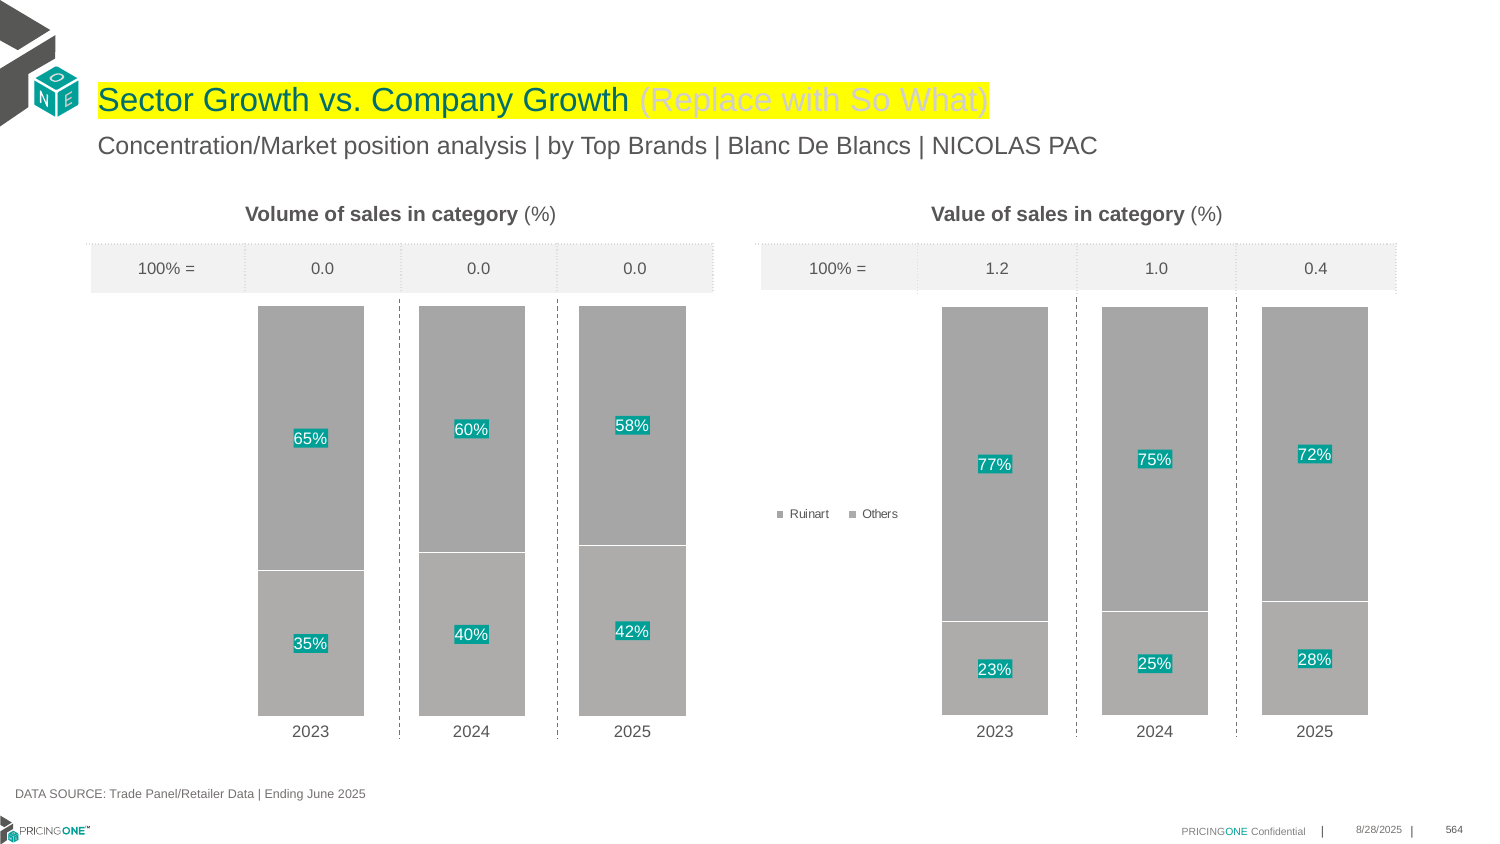

# Sector Growth vs. Company Growth (Replace with So What)
Concentration/Market position analysis | by Top Brands | Blanc De Blancs | NICOLAS PAC
| Volume of sales in category (%) |  |  |  |
| --- | --- | --- | --- |
| 100% = | 0.0 | 0.0 | 0.0 |
| Value of sales in category (%) |  |  |  |
| --- | --- | --- | --- |
| 100% = | 1.2 | 1.0 | 0.4 |

### Chart

| Category | Others | Ruinart |
|---|---|---|
| 2023 | 0.3542570383601259 | 0.6457429616398741 |
| 2024 | 0.3990615224191866 | 0.6009384775808133 |
| 2025 | 0.4164984136140756 | 0.5835015863859244 |

### Chart

| Category | Others | Ruinart |
|---|---|---|
| 2023 | 0.22939801380808164 | 0.7706019861919183 |
| 2024 | 0.2535083121532482 | 0.7464916878467518 |
| 2025 | 0.27823156138155153 | 0.7217684386184485 |
DATA SOURCE: Trade Panel/Retailer Data | Ending June 2025

8/28/2025
564